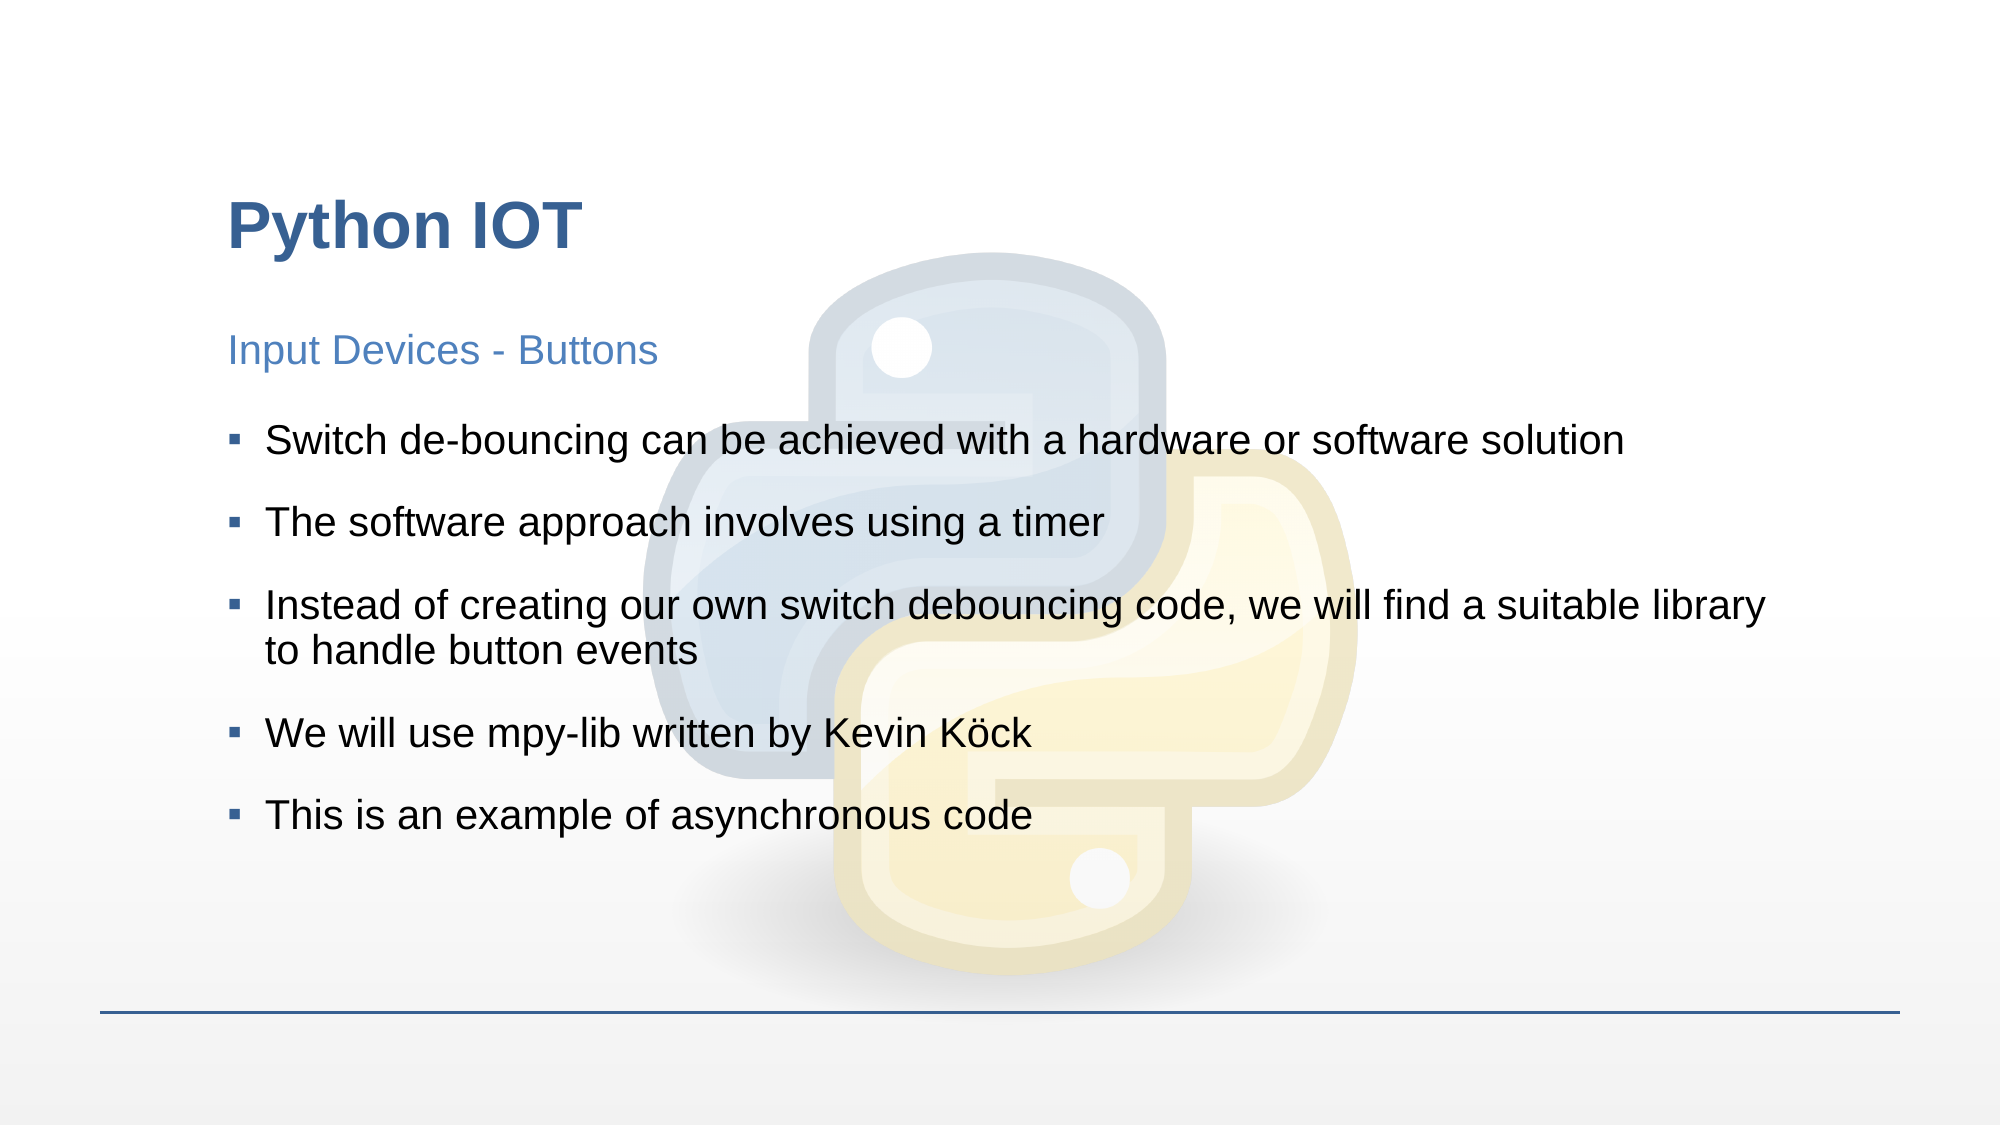

# Python IOT
Input Devices - Buttons
Switch de-bouncing can be achieved with a hardware or software solution
The software approach involves using a timer
Instead of creating our own switch debouncing code, we will find a suitable library to handle button events
We will use mpy-lib written by Kevin Köck
This is an example of asynchronous code